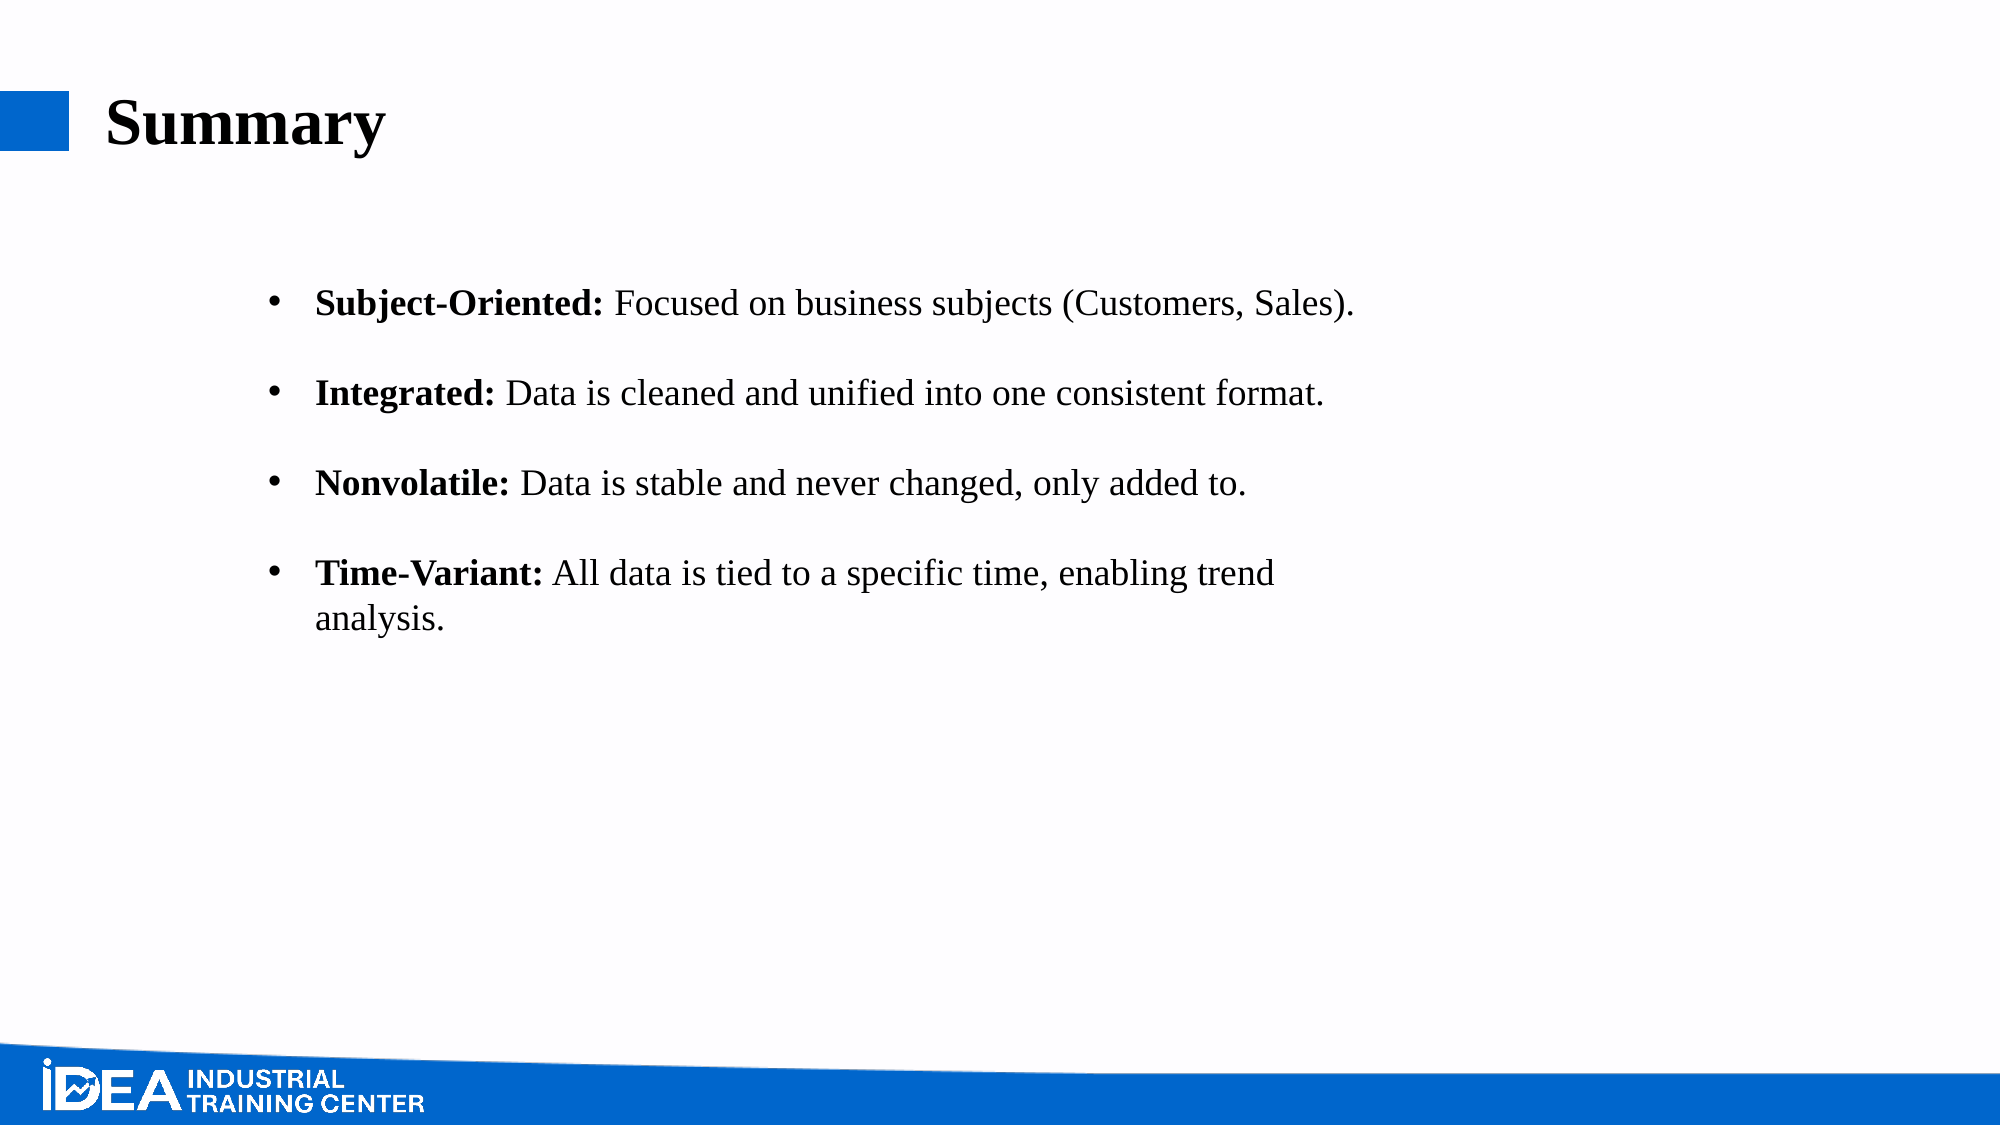

# Summary
Subject-Oriented: Focused on business subjects (Customers, Sales).

Integrated: Data is cleaned and unified into one consistent format.

Nonvolatile: Data is stable and never changed, only added to.

Time-Variant: All data is tied to a specific time, enabling trend analysis.